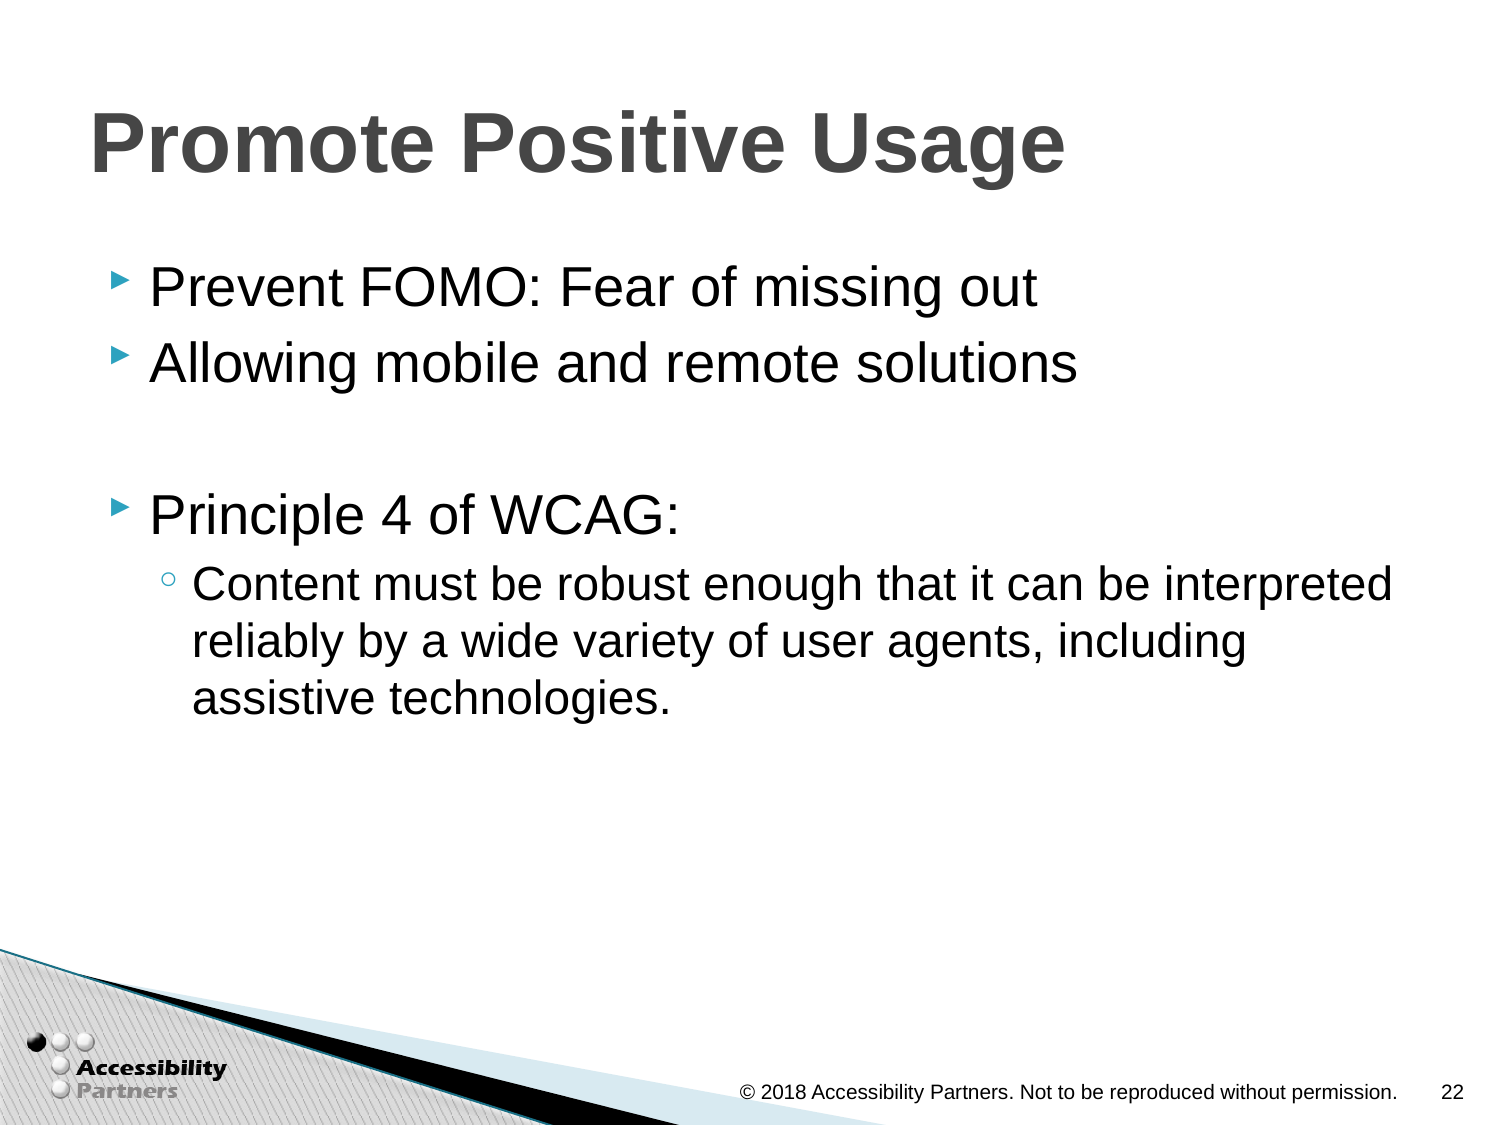

# Promote Positive Usage
Prevent FOMO: Fear of missing out
Allowing mobile and remote solutions

Principle 4 of WCAG:
Content must be robust enough that it can be interpreted reliably by a wide variety of user agents, including assistive technologies.
© 2018 Accessibility Partners. Not to be reproduced without permission.
22